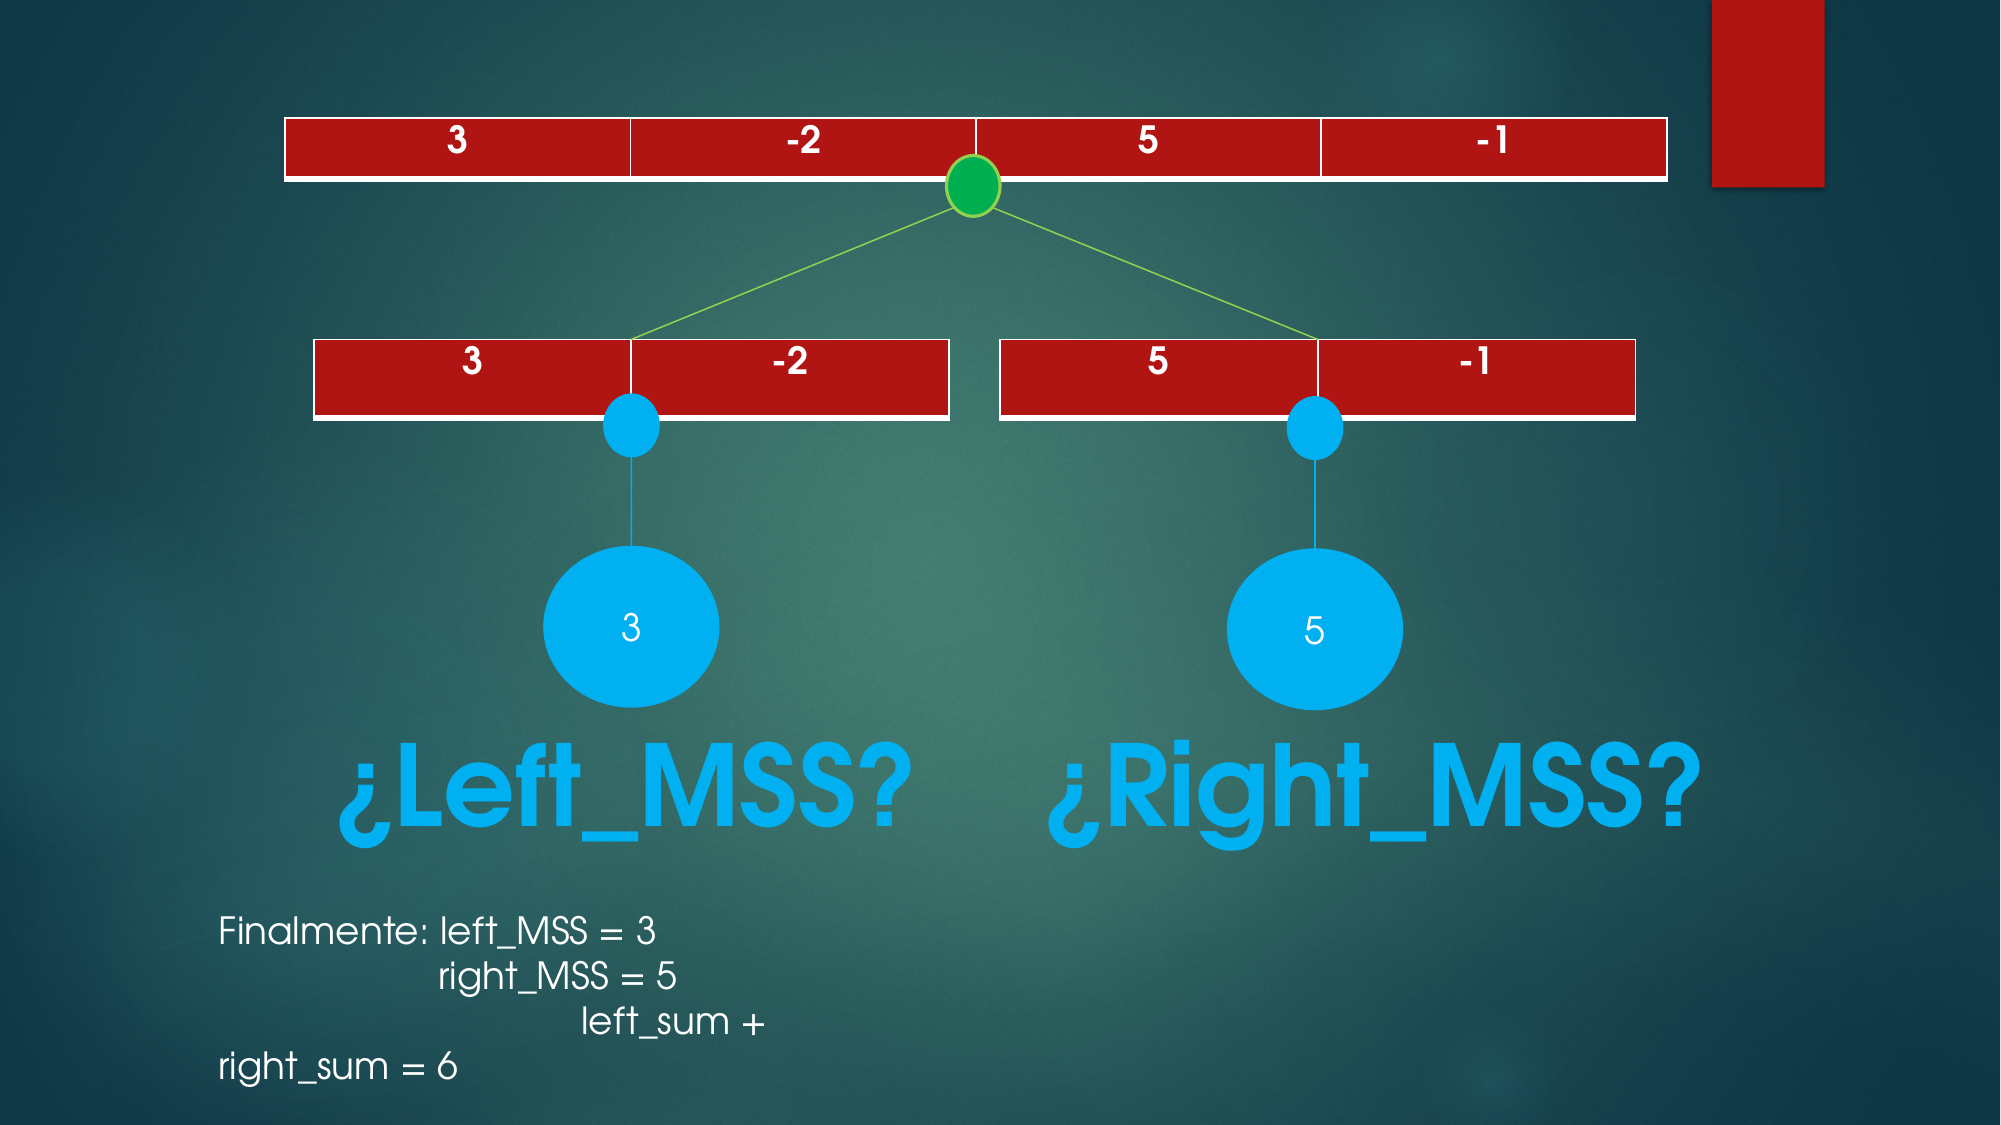

| 3 | -2 | 5 | -1 |
| --- | --- | --- | --- |

| 3 | -2 |
| --- | --- |
| 5 | -1 |
| --- | --- |

3
5
¿Left_MSS?
¿Right_MSS?
Finalmente: left_MSS = 3
                     right_MSS = 5
	   	      left_sum + right_sum = 6